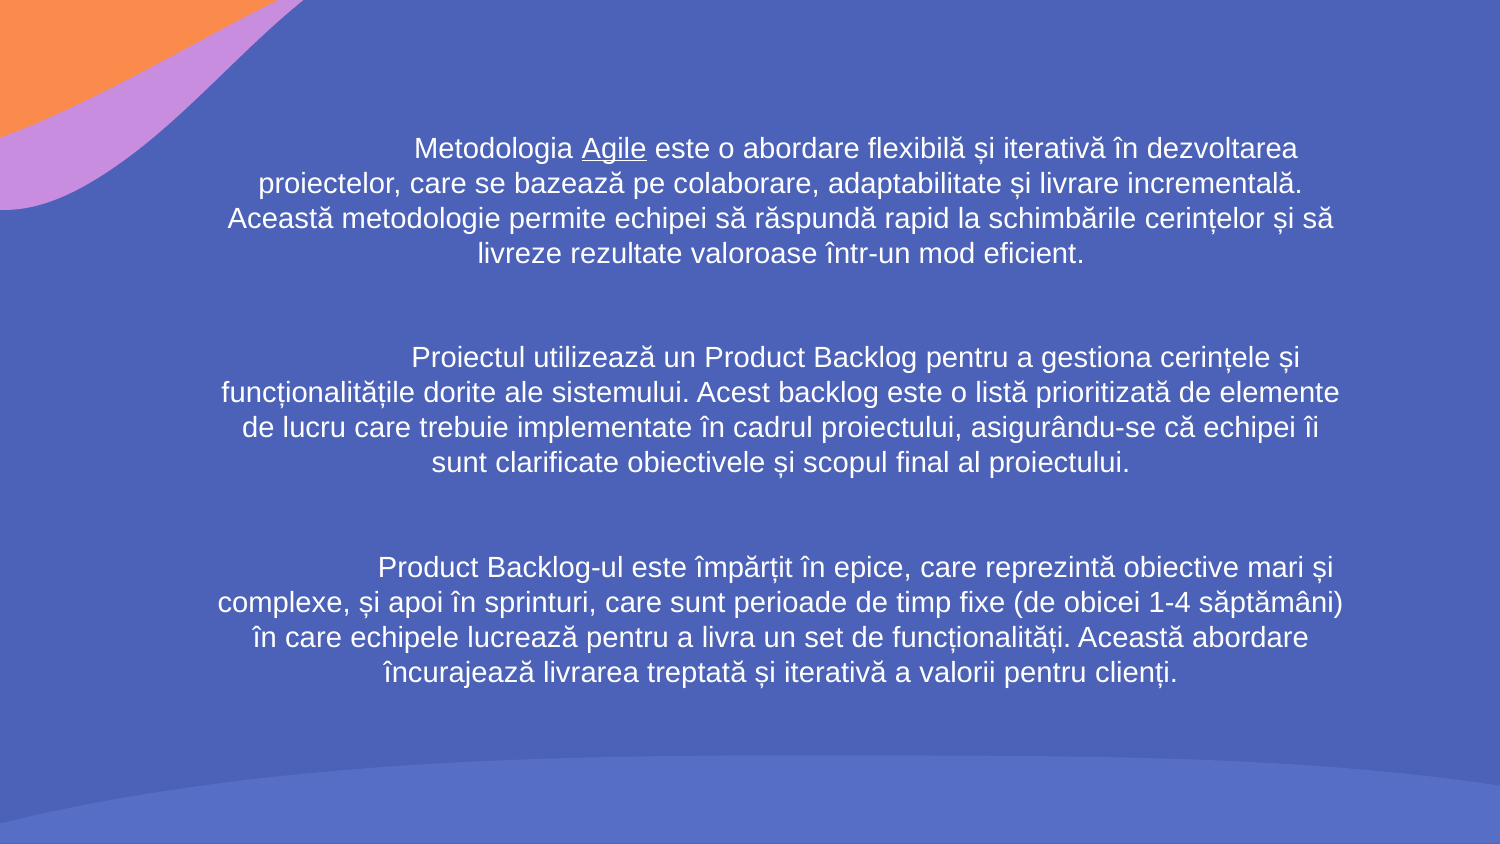

Metodologia Agile este o abordare flexibilă și iterativă în dezvoltarea proiectelor, care se bazează pe colaborare, adaptabilitate și livrare incrementală. Această metodologie permite echipei să răspundă rapid la schimbările cerințelor și să livreze rezultate valoroase într-un mod eficient.

	Proiectul utilizează un Product Backlog pentru a gestiona cerințele și funcționalitățile dorite ale sistemului. Acest backlog este o listă prioritizată de elemente de lucru care trebuie implementate în cadrul proiectului, asigurându-se că echipei îi sunt clarificate obiectivele și scopul final al proiectului.

	Product Backlog-ul este împărțit în epice, care reprezintă obiective mari și complexe, și apoi în sprinturi, care sunt perioade de timp fixe (de obicei 1-4 săptămâni) în care echipele lucrează pentru a livra un set de funcționalități. Această abordare încurajează livrarea treptată și iterativă a valorii pentru clienți.